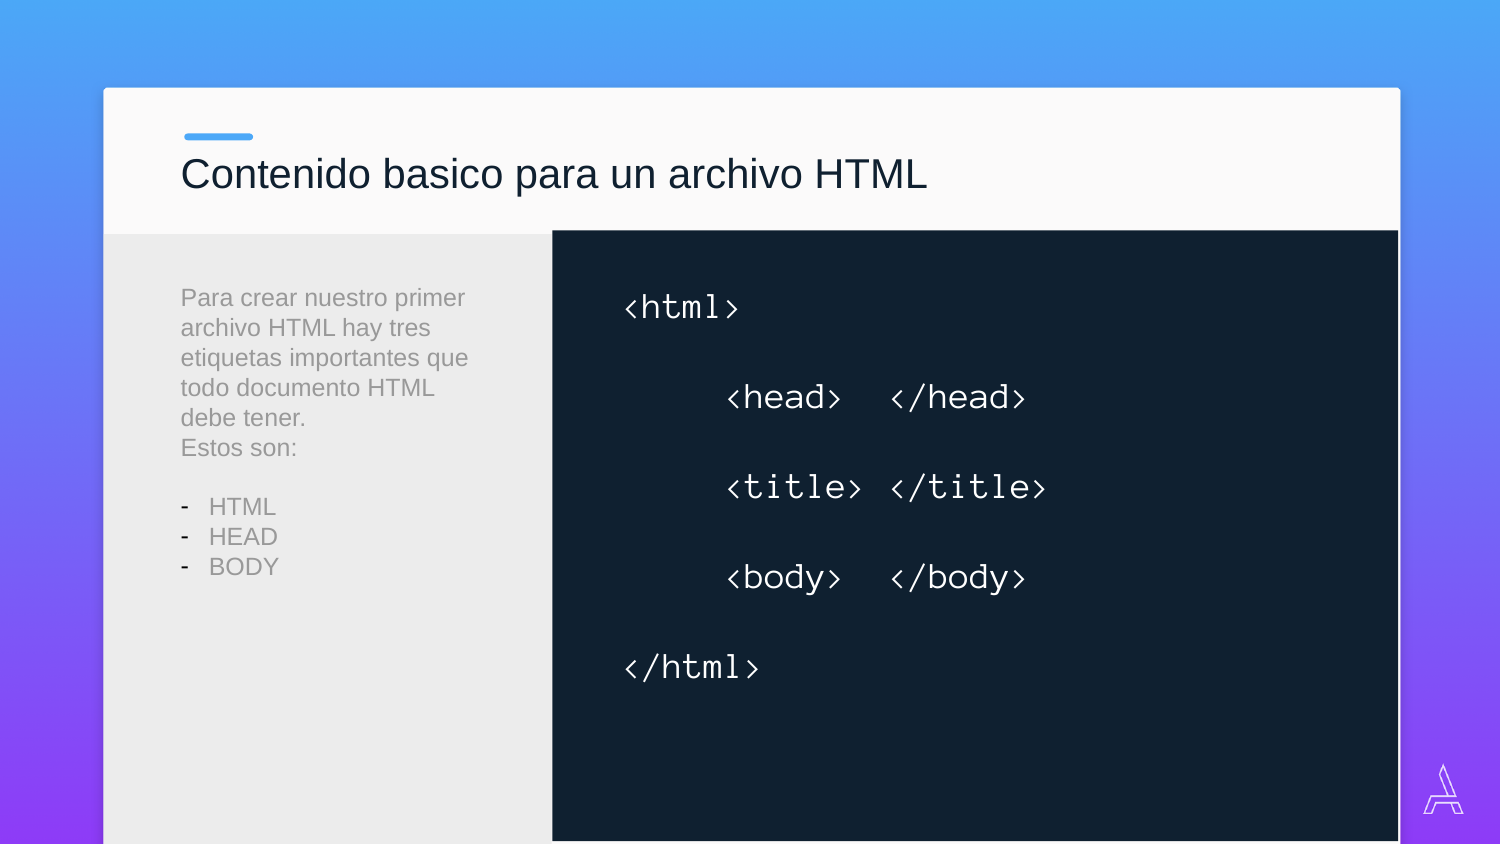

Contenido basico para un archivo HTML

<html>

     <head>  </head>

     <title> </title>

     <body>  </body>

</html>

Para crear nuestro primer archivo HTML hay tres etiquetas importantes que todo documento HTML debe tener.
Estos son:

HTML
HEAD
BODY